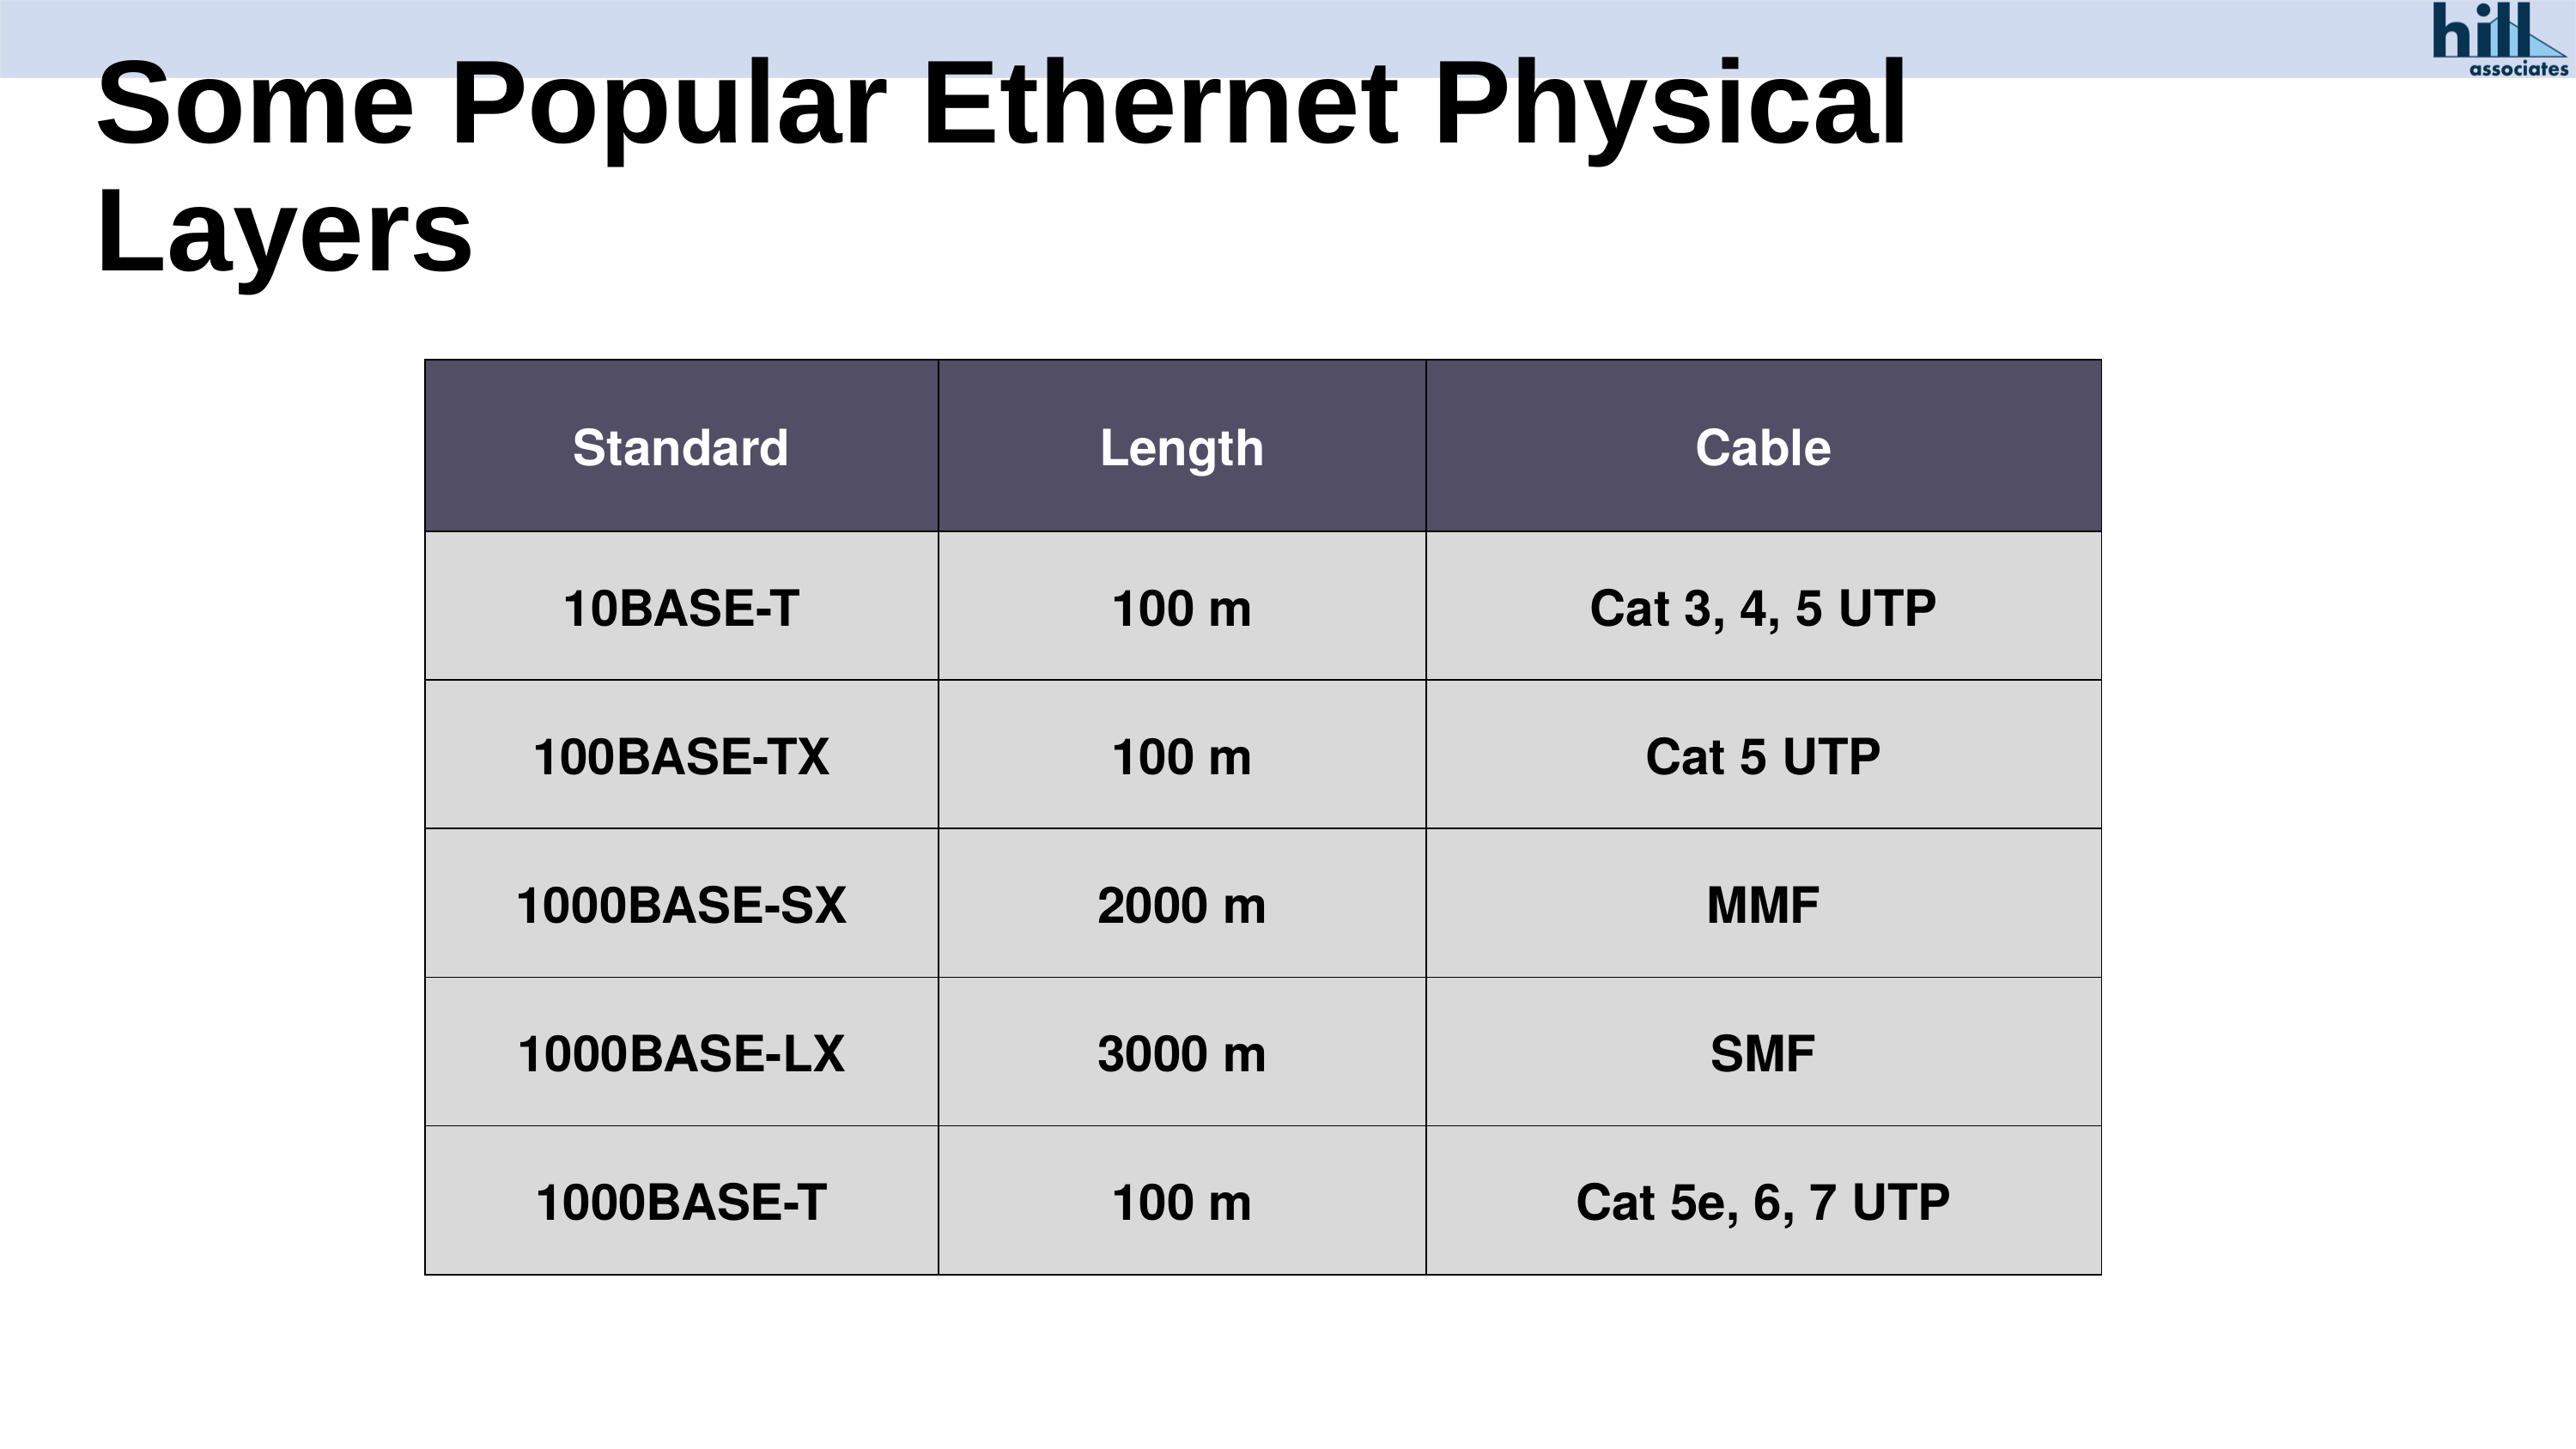

# Some Popular Ethernet Physical Layers
| Standard | Length | Cable |
| --- | --- | --- |
| 10BASE-T | 100 m | Cat 3, 4, 5 UTP |
| 100BASE-TX | 100 m | Cat 5 UTP |
| 1000BASE-SX | 2000 m | MMF |
| 1000BASE-LX | 3000 m | SMF |
| 1000BASE-T | 100 m | Cat 5e, 6, 7 UTP |